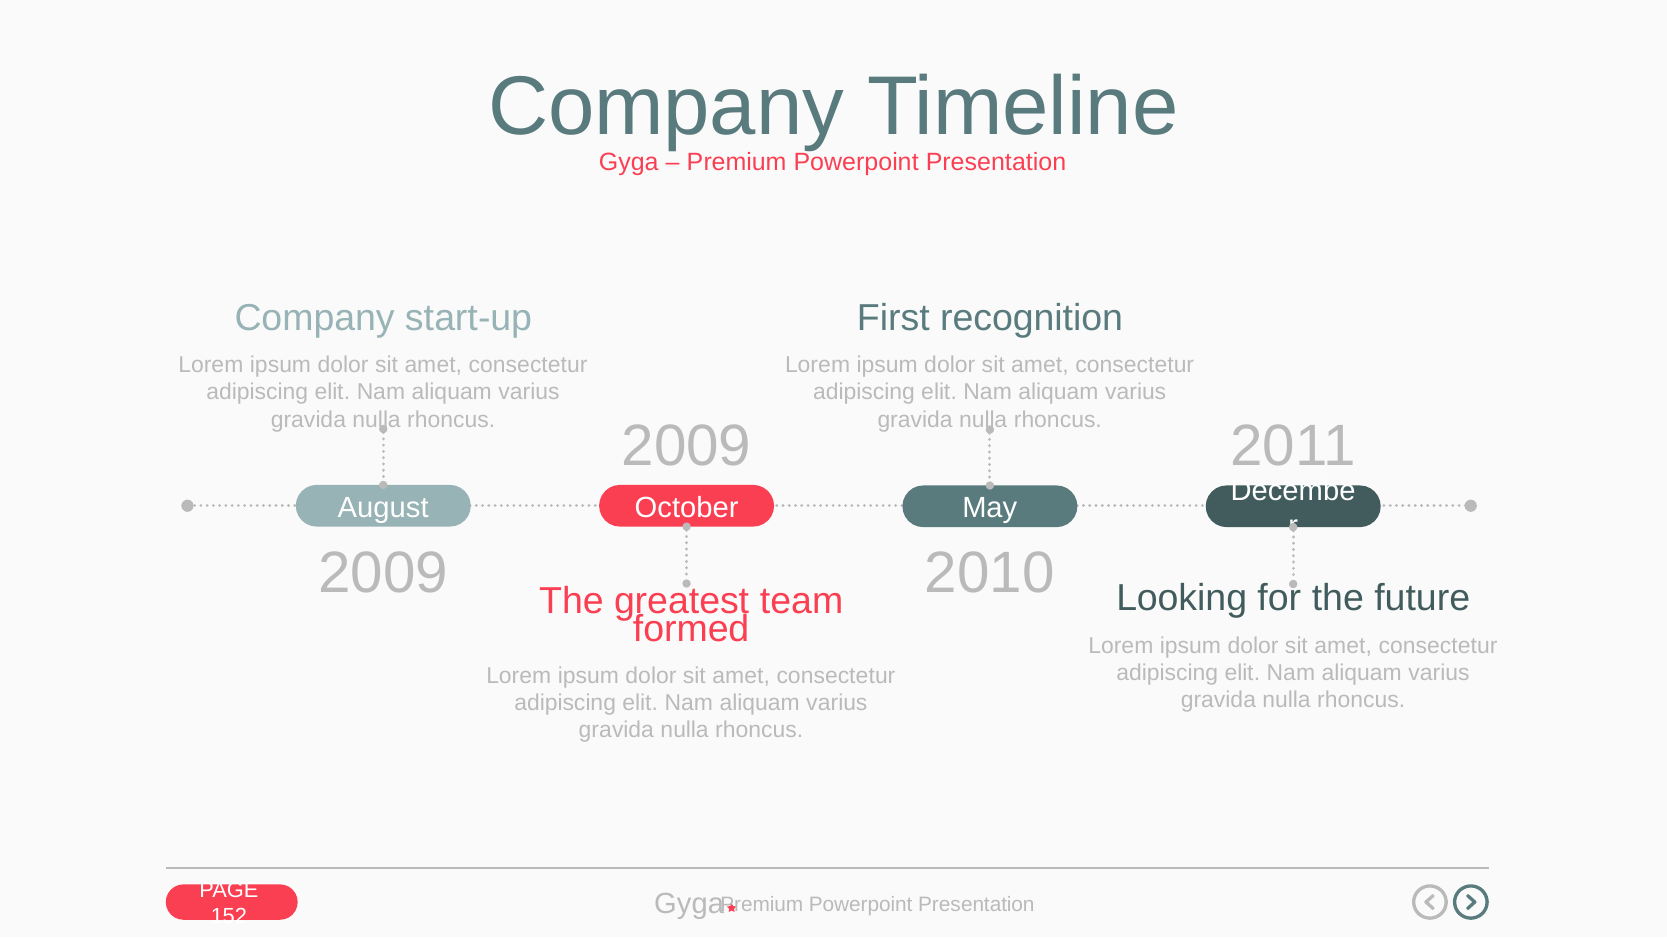

Company Timeline
Gyga – Premium Powerpoint Presentation
Company start-up
Lorem ipsum dolor sit amet, consectetur adipiscing elit. Nam aliquam varius gravida nulla rhoncus.
First recognition
Lorem ipsum dolor sit amet, consectetur adipiscing elit. Nam aliquam varius gravida nulla rhoncus.
2009
2011
August
October
May
December
2009
2010
Looking for the future
Lorem ipsum dolor sit amet, consectetur adipiscing elit. Nam aliquam varius gravida nulla rhoncus.
The greatest team formed
Lorem ipsum dolor sit amet, consectetur adipiscing elit. Nam aliquam varius gravida nulla rhoncus.